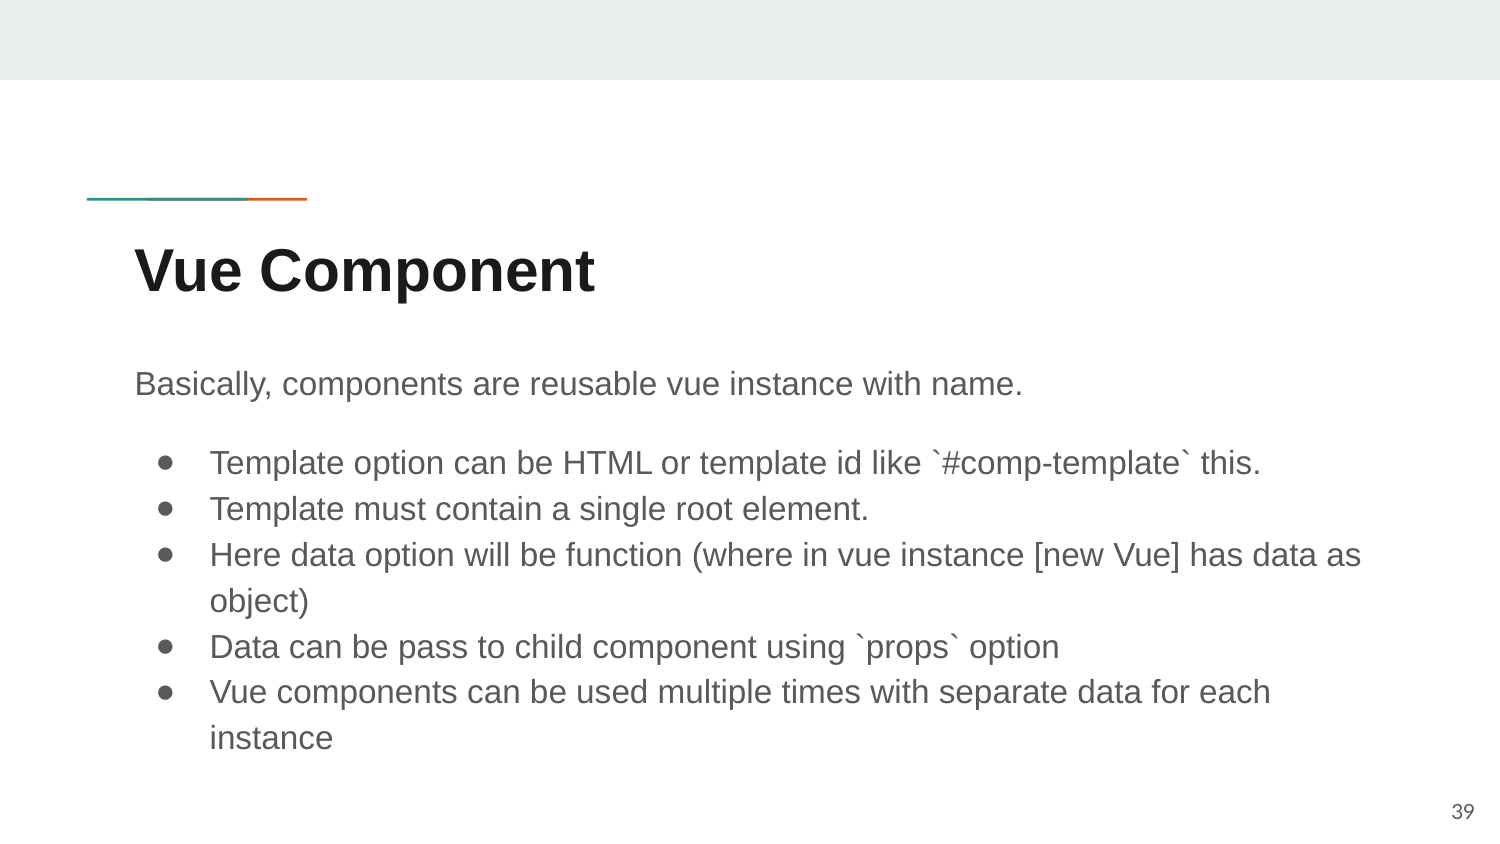

# Vue Component
Basically, components are reusable vue instance with name.
Template option can be HTML or template id like `#comp-template` this.
Template must contain a single root element.
Here data option will be function (where in vue instance [new Vue] has data as object)
Data can be pass to child component using `props` option
Vue components can be used multiple times with separate data for each instance
39